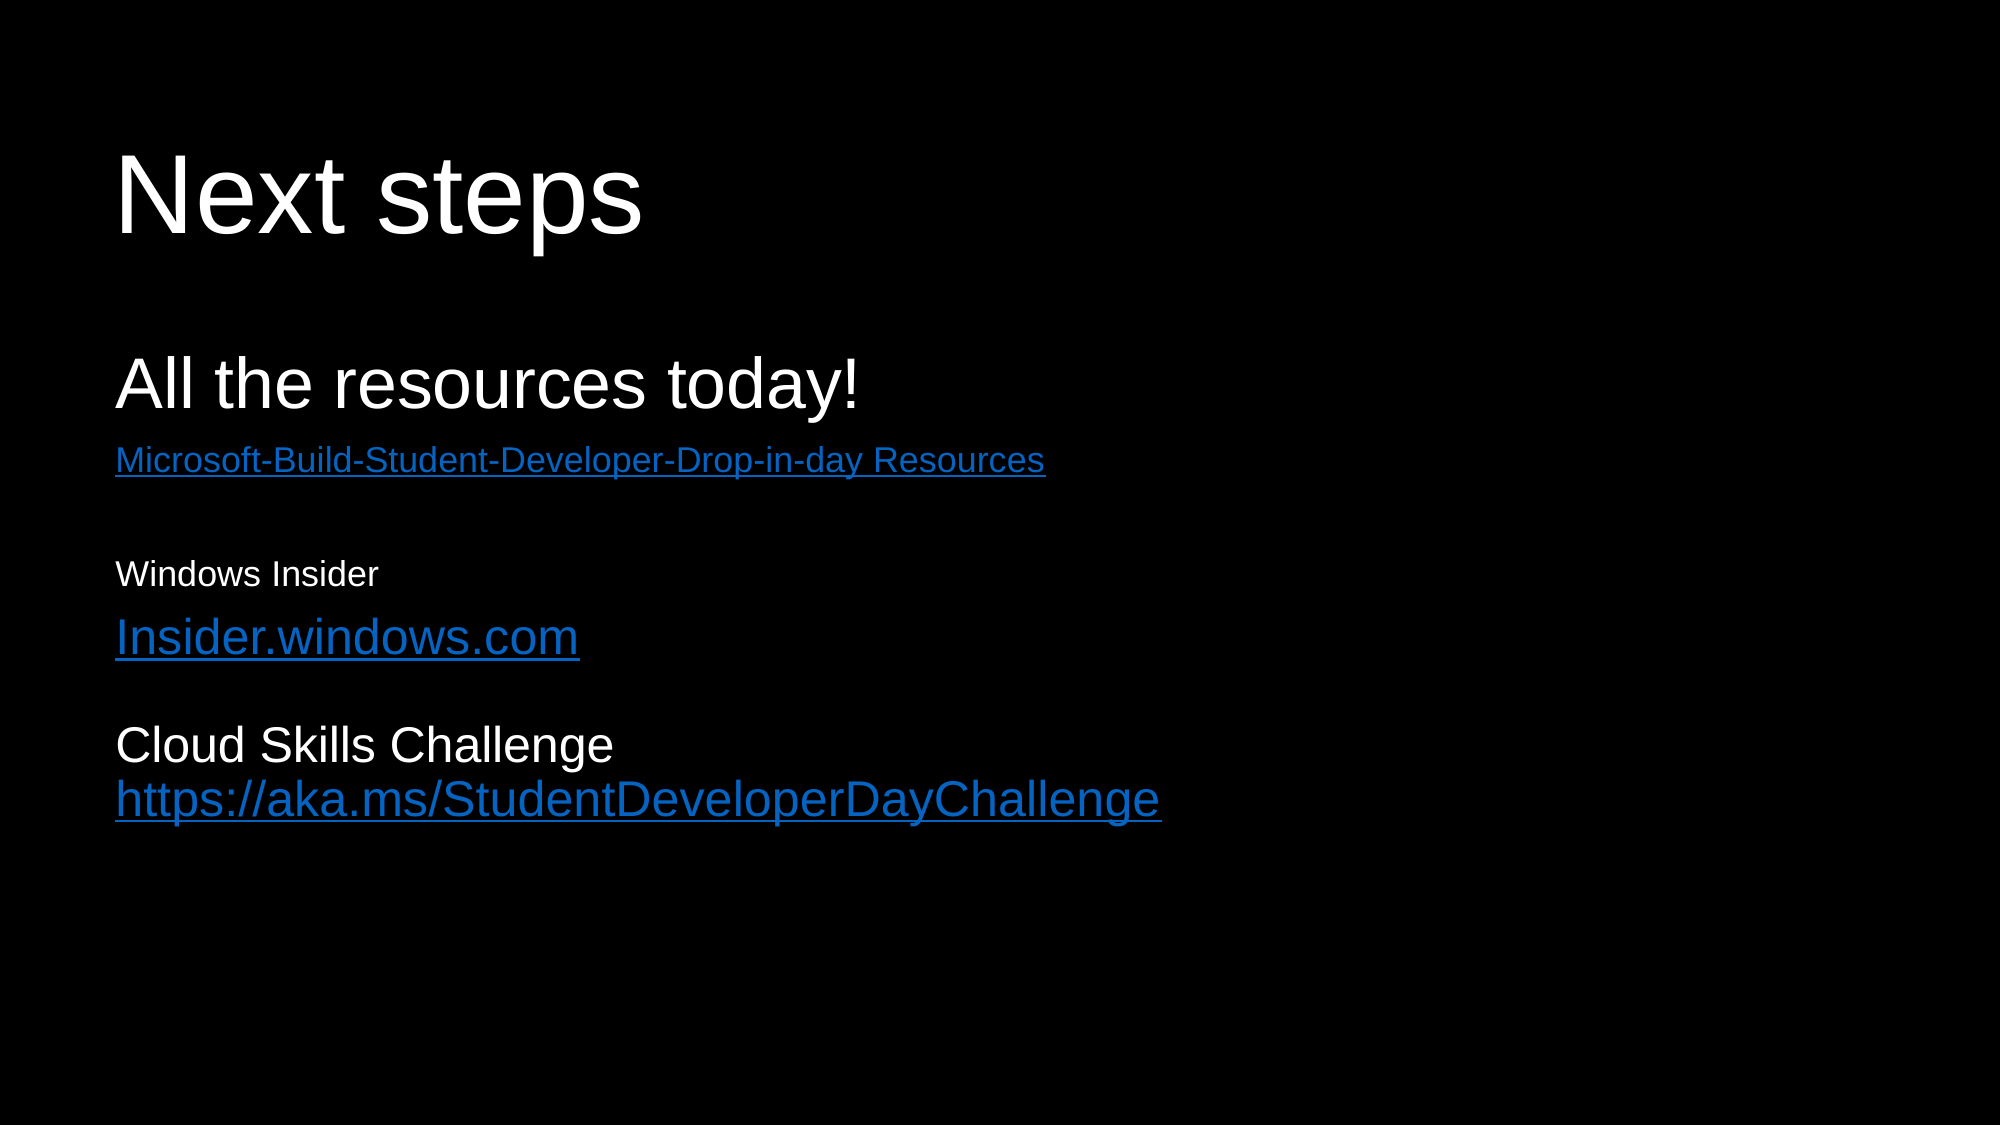

# Next steps
All the resources today!
Microsoft-Build-Student-Developer-Drop-in-day Resources

Windows Insider Program
Insider.windows.com
Cloud Skills Challenge
https://aka.ms/StudentDeveloperDayChallenge